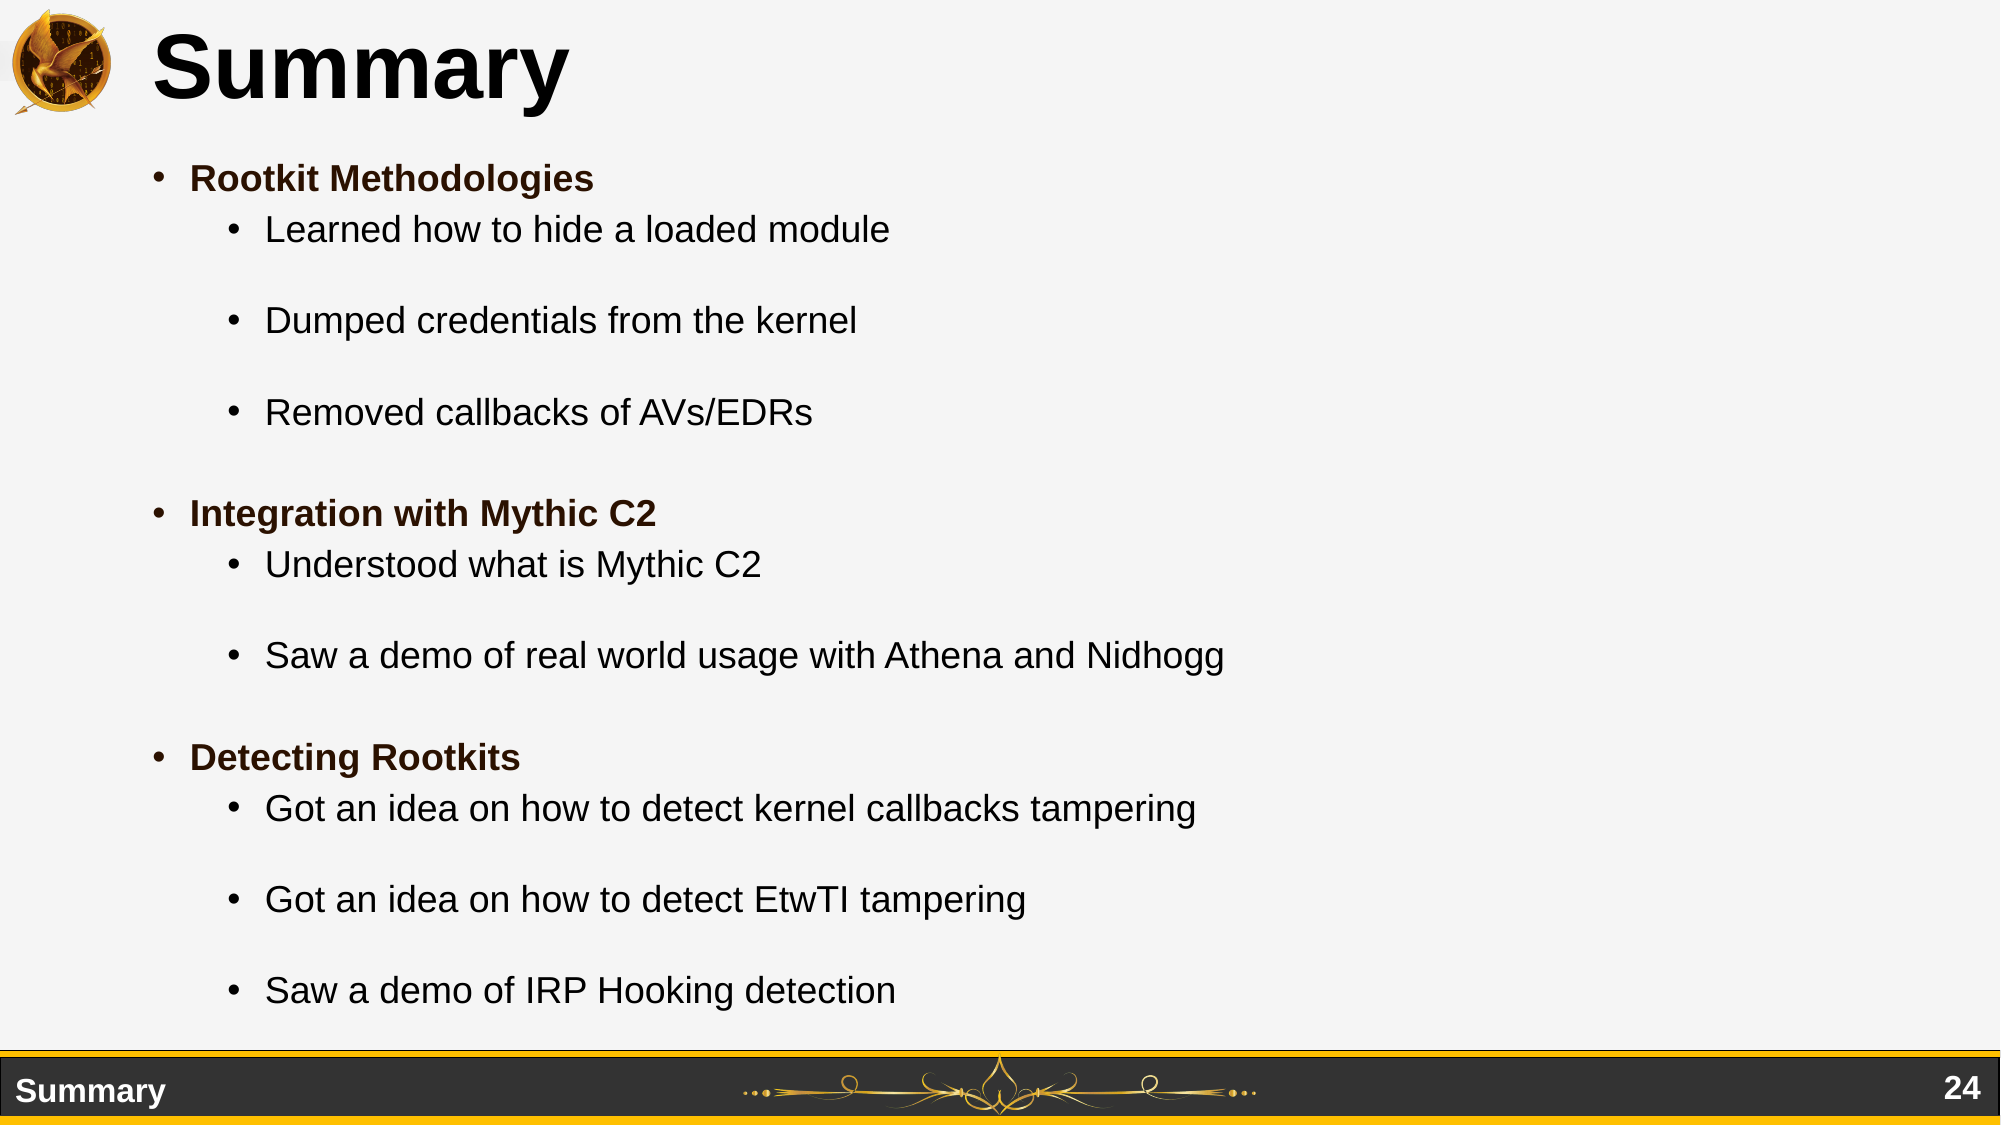

# Summary
Rootkit Methodologies
Learned how to hide a loaded module
Dumped credentials from the kernel
Removed callbacks of AVs/EDRs
Integration with Mythic C2
Understood what is Mythic C2
Saw a demo of real world usage with Athena and Nidhogg
Detecting Rootkits
Got an idea on how to detect kernel callbacks tampering
Got an idea on how to detect EtwTI tampering
Saw a demo of IRP Hooking detection

24
Summary